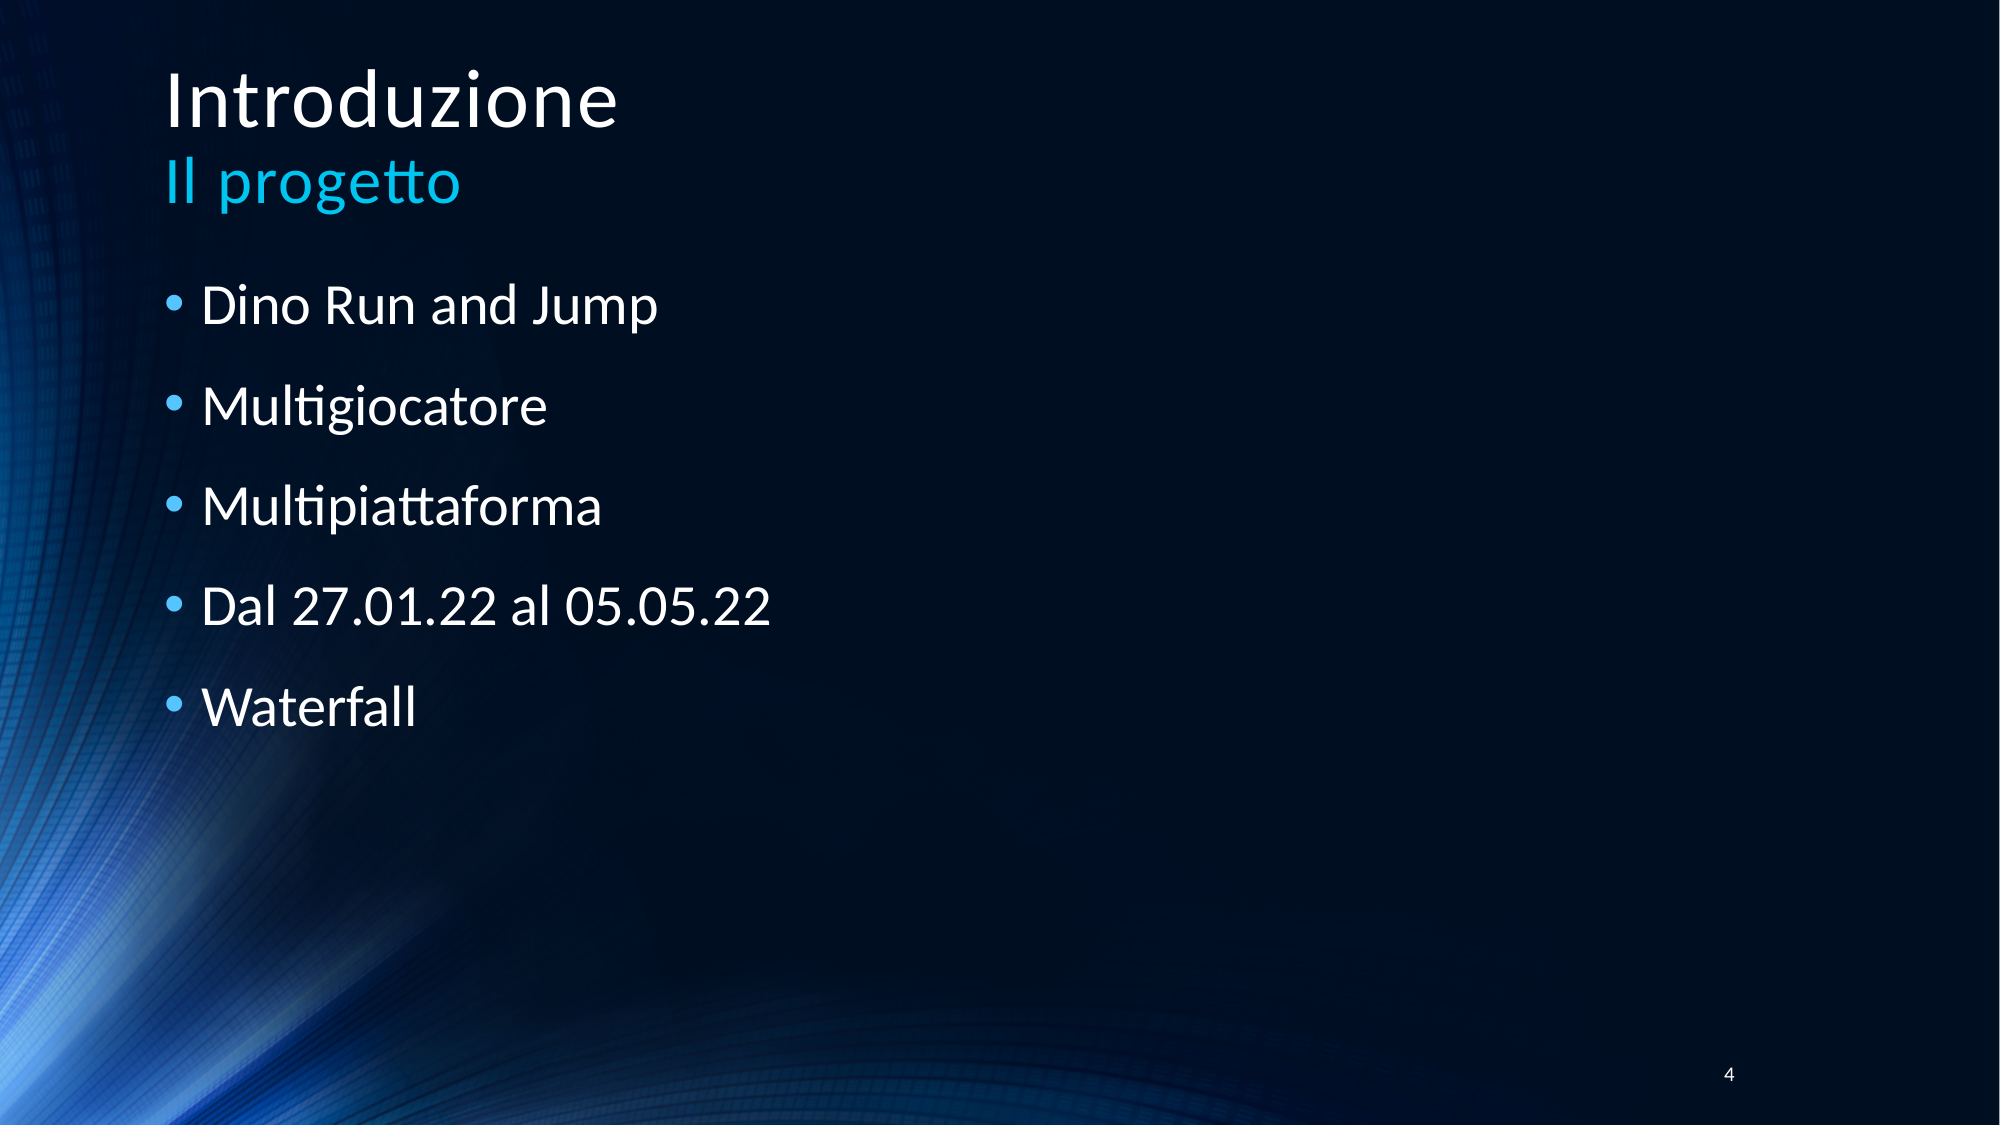

# Introduzione Il progetto
Dino Run and Jump
Multigiocatore
Multipiattaforma
Dal 27.01.22 al 05.05.22
Waterfall
4